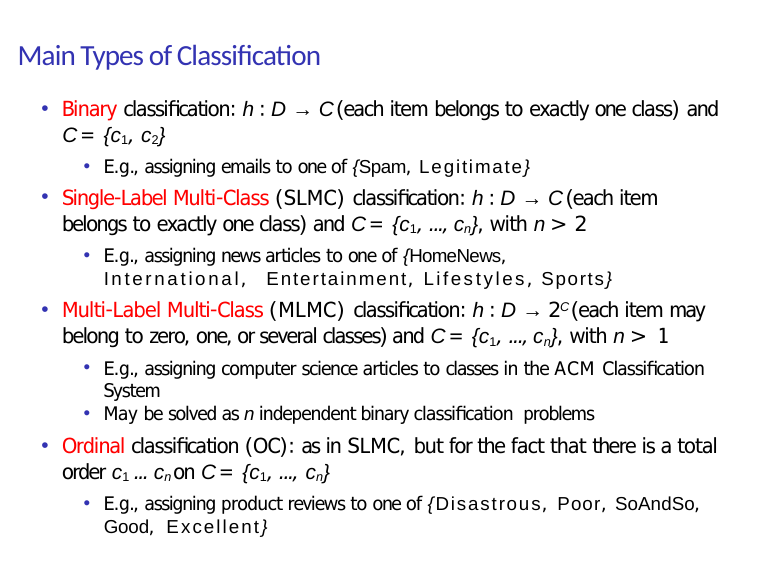

# Main Types of Classification
Binary classification: h : D → C (each item belongs to exactly one class) and
C = {c1, c2}
E.g., assigning emails to one of {Spam, Legitimate}
Single-Label Multi-Class (SLMC) classification: h : D → C (each item
belongs to exactly one class) and C = {c1, ..., cn}, with n > 2
E.g., assigning news articles to one of {HomeNews, International,  Entertainment, Lifestyles, Sports}
Multi-Label Multi-Class (MLMC) classification: h : D → 2C (each item may  belong to zero, one, or several classes) and C = {c1, ..., cn}, with n > 1
E.g., assigning computer science articles to classes in the ACM Classification  System
May be solved as n independent binary classification problems
Ordinal classification (OC): as in SLMC, but for the fact that there is a total  order c1 ... cn on C = {c1, ..., cn}
E.g., assigning product reviews to one of {Disastrous, Poor, SoAndSo, Good,  Excellent}